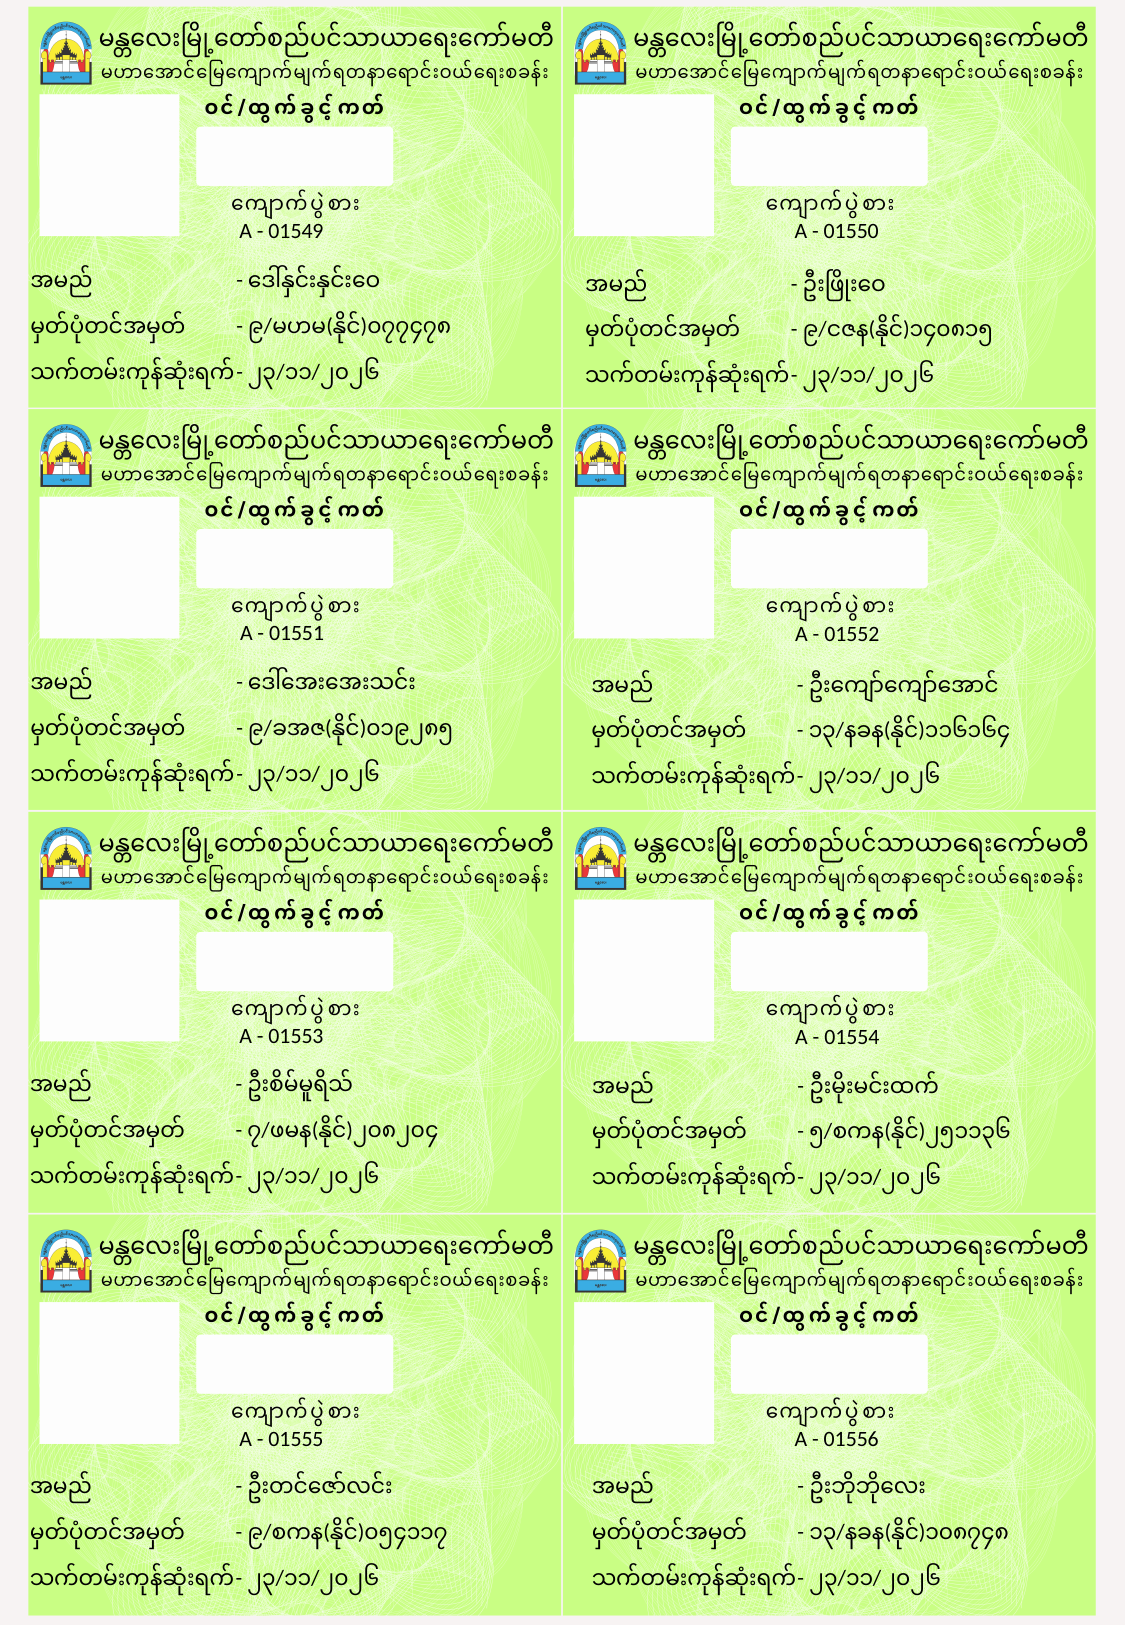

A - 01549
A - 01550
အမည်	- ဒေါ်နှင်းနှင်းဝေ
မှတ်ပုံတင်အမှတ်	- ၉/မဟမ(နိုင်)၀၇၇၄၇၈
သက်တမ်းကုန်ဆုံးရက်	- ၂၃/၁၁/၂၀၂၆
အမည်	- ဦးဖြိုးဝေ
မှတ်ပုံတင်အမှတ်	- ၉/ငဇန(နိုင်)၁၄၀၈၁၅
သက်တမ်းကုန်ဆုံးရက်	- ၂၃/၁၁/၂၀၂၆
A - 01551
A - 01552
အမည်	- ဒေါ်အေးအေးသင်း
မှတ်ပုံတင်အမှတ်	- ၉/ခအဇ(နိုင်)၀၁၉၂၈၅
သက်တမ်းကုန်ဆုံးရက်	- ၂၃/၁၁/၂၀၂၆
အမည်	- ဦးကျော်ကျော်အောင်
မှတ်ပုံတင်အမှတ်	- ၁၃/နခန(နိုင်)၁၁၆၁၆၄
သက်တမ်းကုန်ဆုံးရက်	- ၂၃/၁၁/၂၀၂၆
A - 01553
A - 01554
အမည်	- ဦးစိမ်မူရိသ်
မှတ်ပုံတင်အမှတ်	- ၇/ဖမန(နိုင်)၂၀၈၂၀၄
သက်တမ်းကုန်ဆုံးရက်	- ၂၃/၁၁/၂၀၂၆
အမည်	- ဦးမိုးမင်းထက်
မှတ်ပုံတင်အမှတ်	- ၅/စကန(နိုင်)၂၅၁၁၃၆
သက်တမ်းကုန်ဆုံးရက်	- ၂၃/၁၁/၂၀၂၆
A - 01555
A - 01556
အမည်	- ဦးတင်ဇော်လင်း
မှတ်ပုံတင်အမှတ်	- ၉/စကန(နိုင်)၀၅၄၁၁၇
သက်တမ်းကုန်ဆုံးရက်	- ၂၃/၁၁/၂၀၂၆
အမည်	- ဦးဘိုဘိုလေး
မှတ်ပုံတင်အမှတ်	- ၁၃/နခန(နိုင်)၁၀၈၇၄၈
သက်တမ်းကုန်ဆုံးရက်	- ၂၃/၁၁/၂၀၂၆